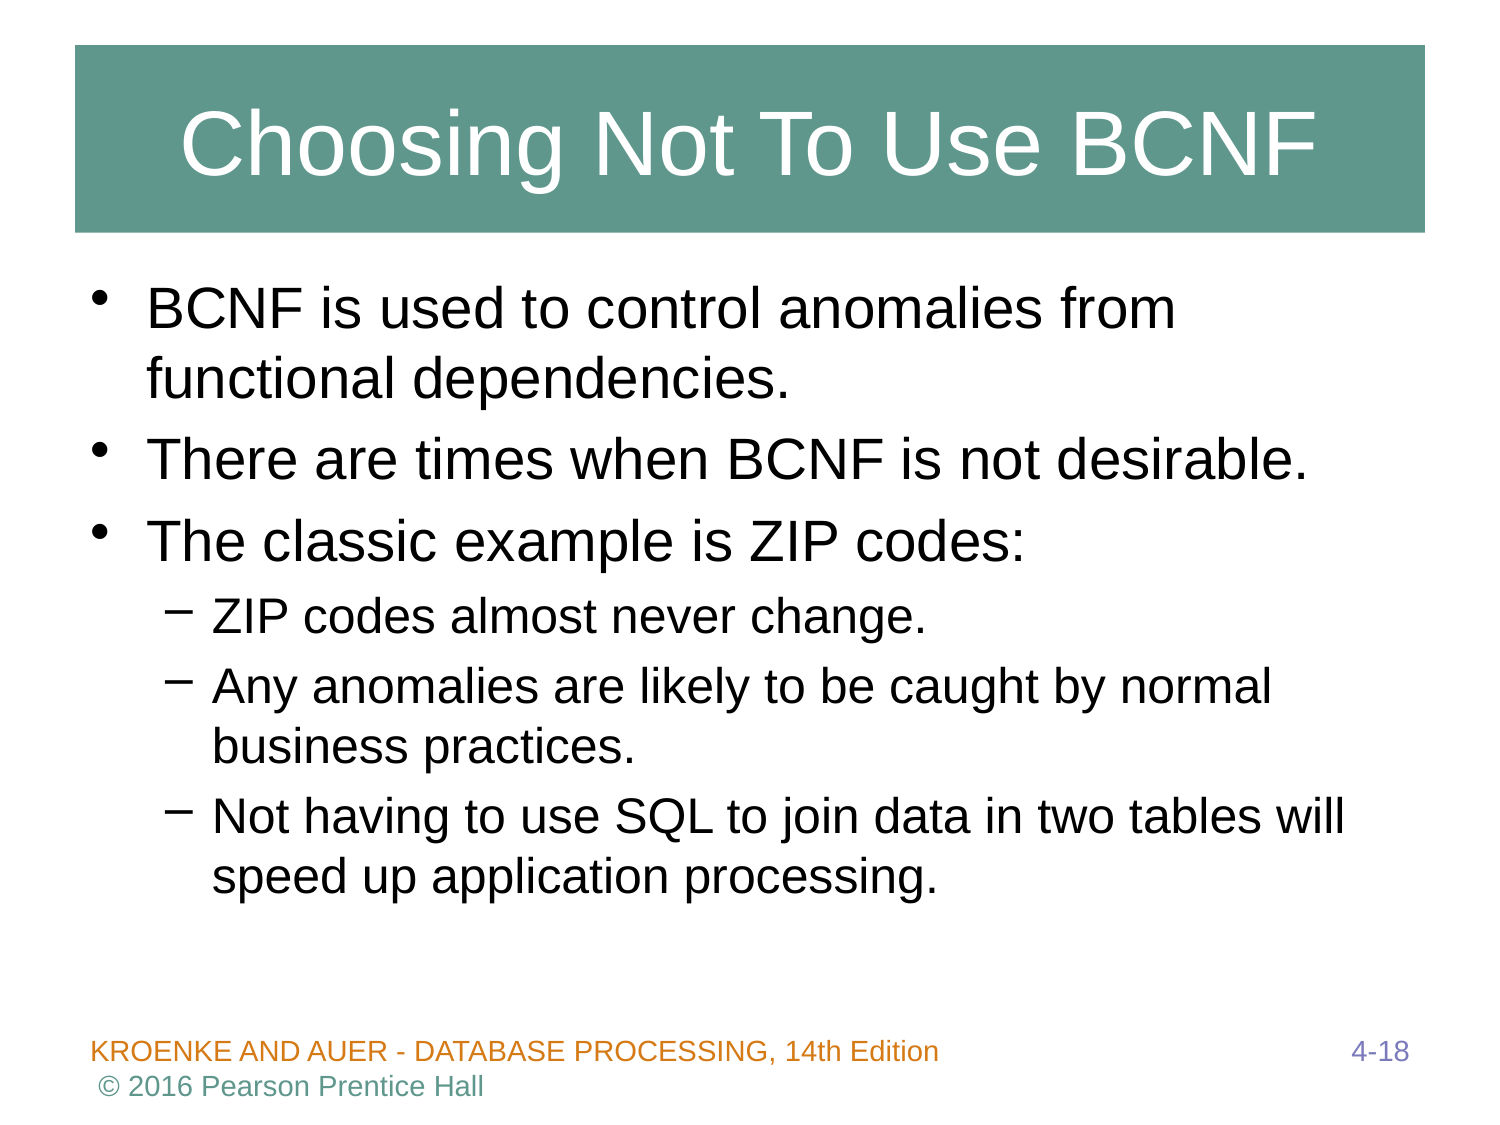

# Choosing Not To Use BCNF
BCNF is used to control anomalies from functional dependencies.
There are times when BCNF is not desirable.
The classic example is ZIP codes:
ZIP codes almost never change.
Any anomalies are likely to be caught by normal business practices.
Not having to use SQL to join data in two tables will speed up application processing.
4-18

KROENKE AND AUER - DATABASE PROCESSING, 14th Edition  © 2016 Pearson Prentice Hall